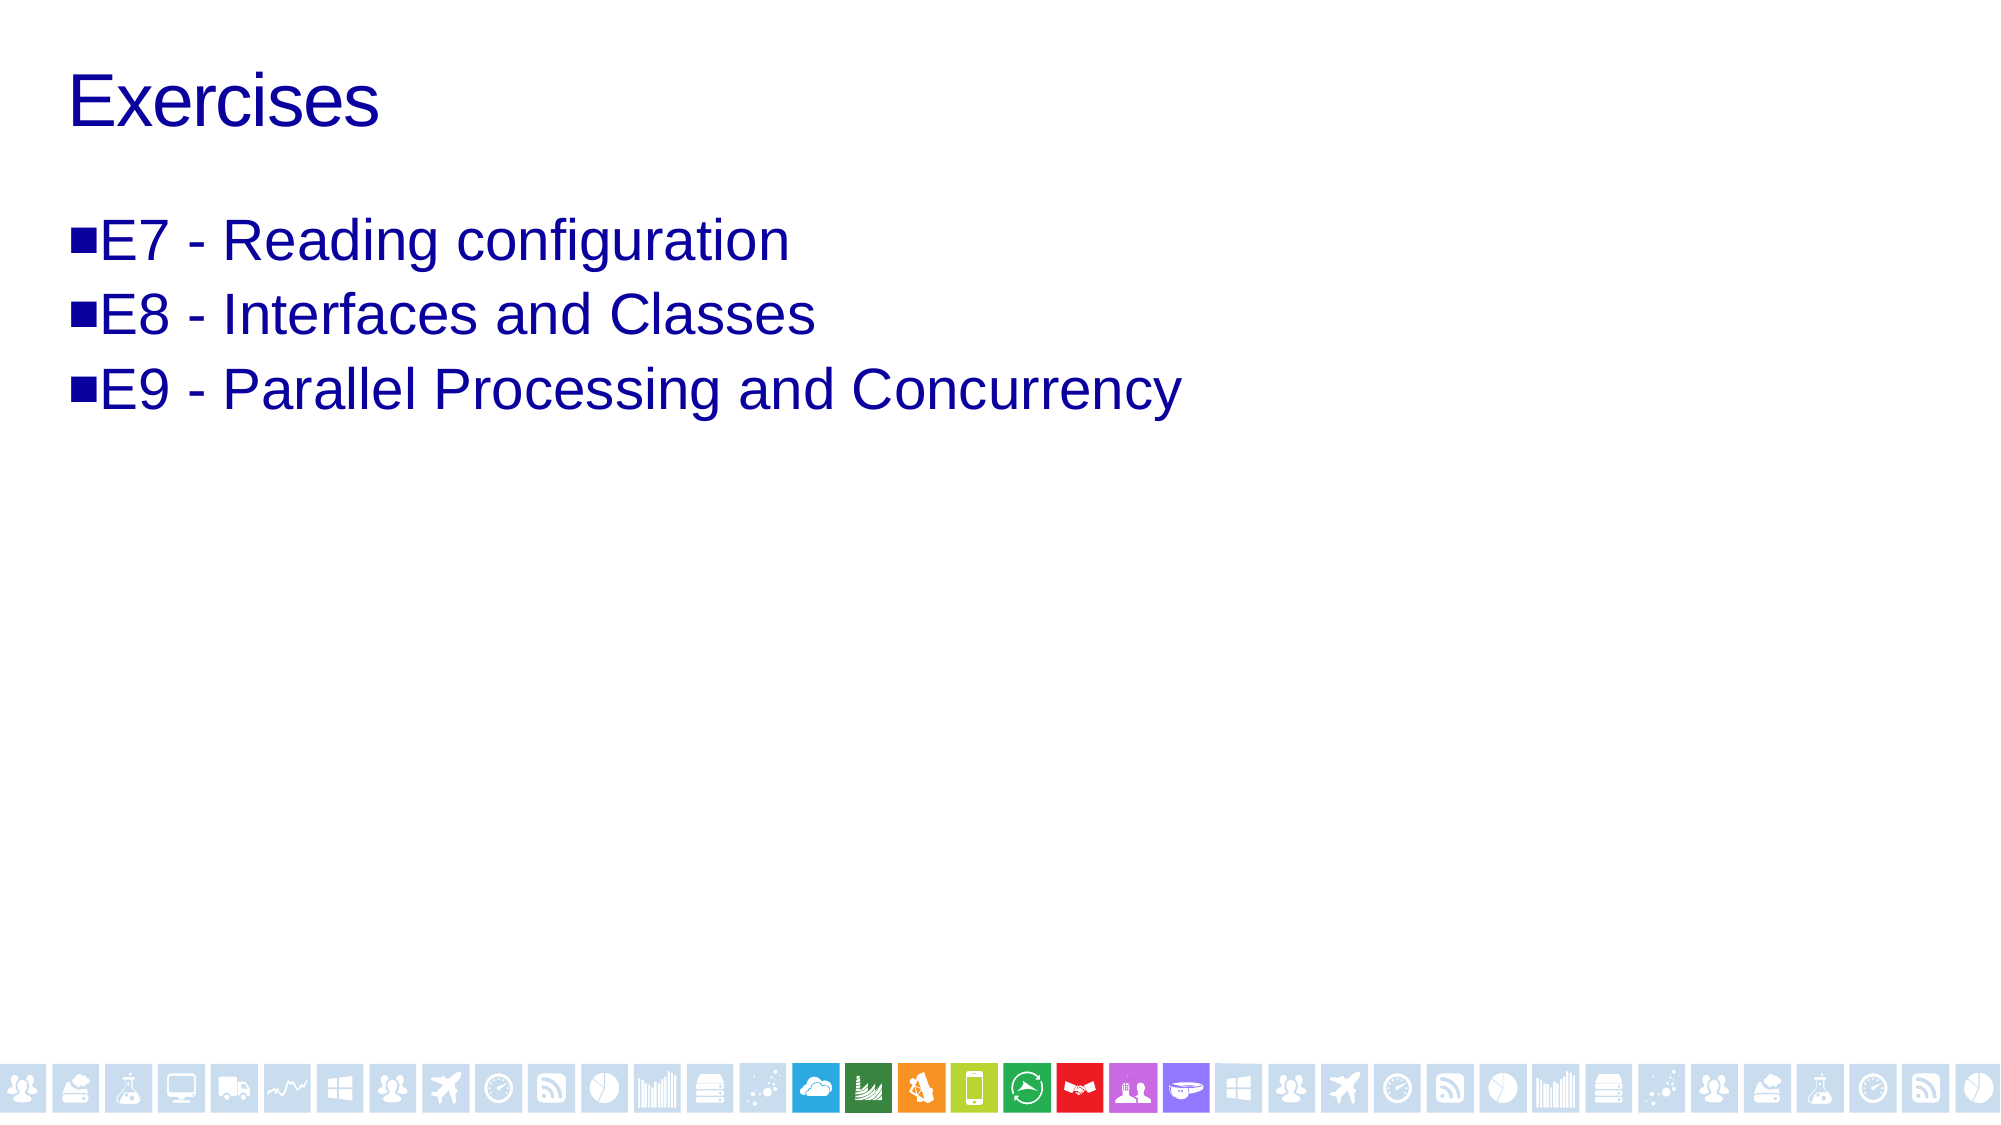

# Exercises
E7 - Reading configuration
E8 - Interfaces and Classes
E9 - Parallel Processing and Concurrency